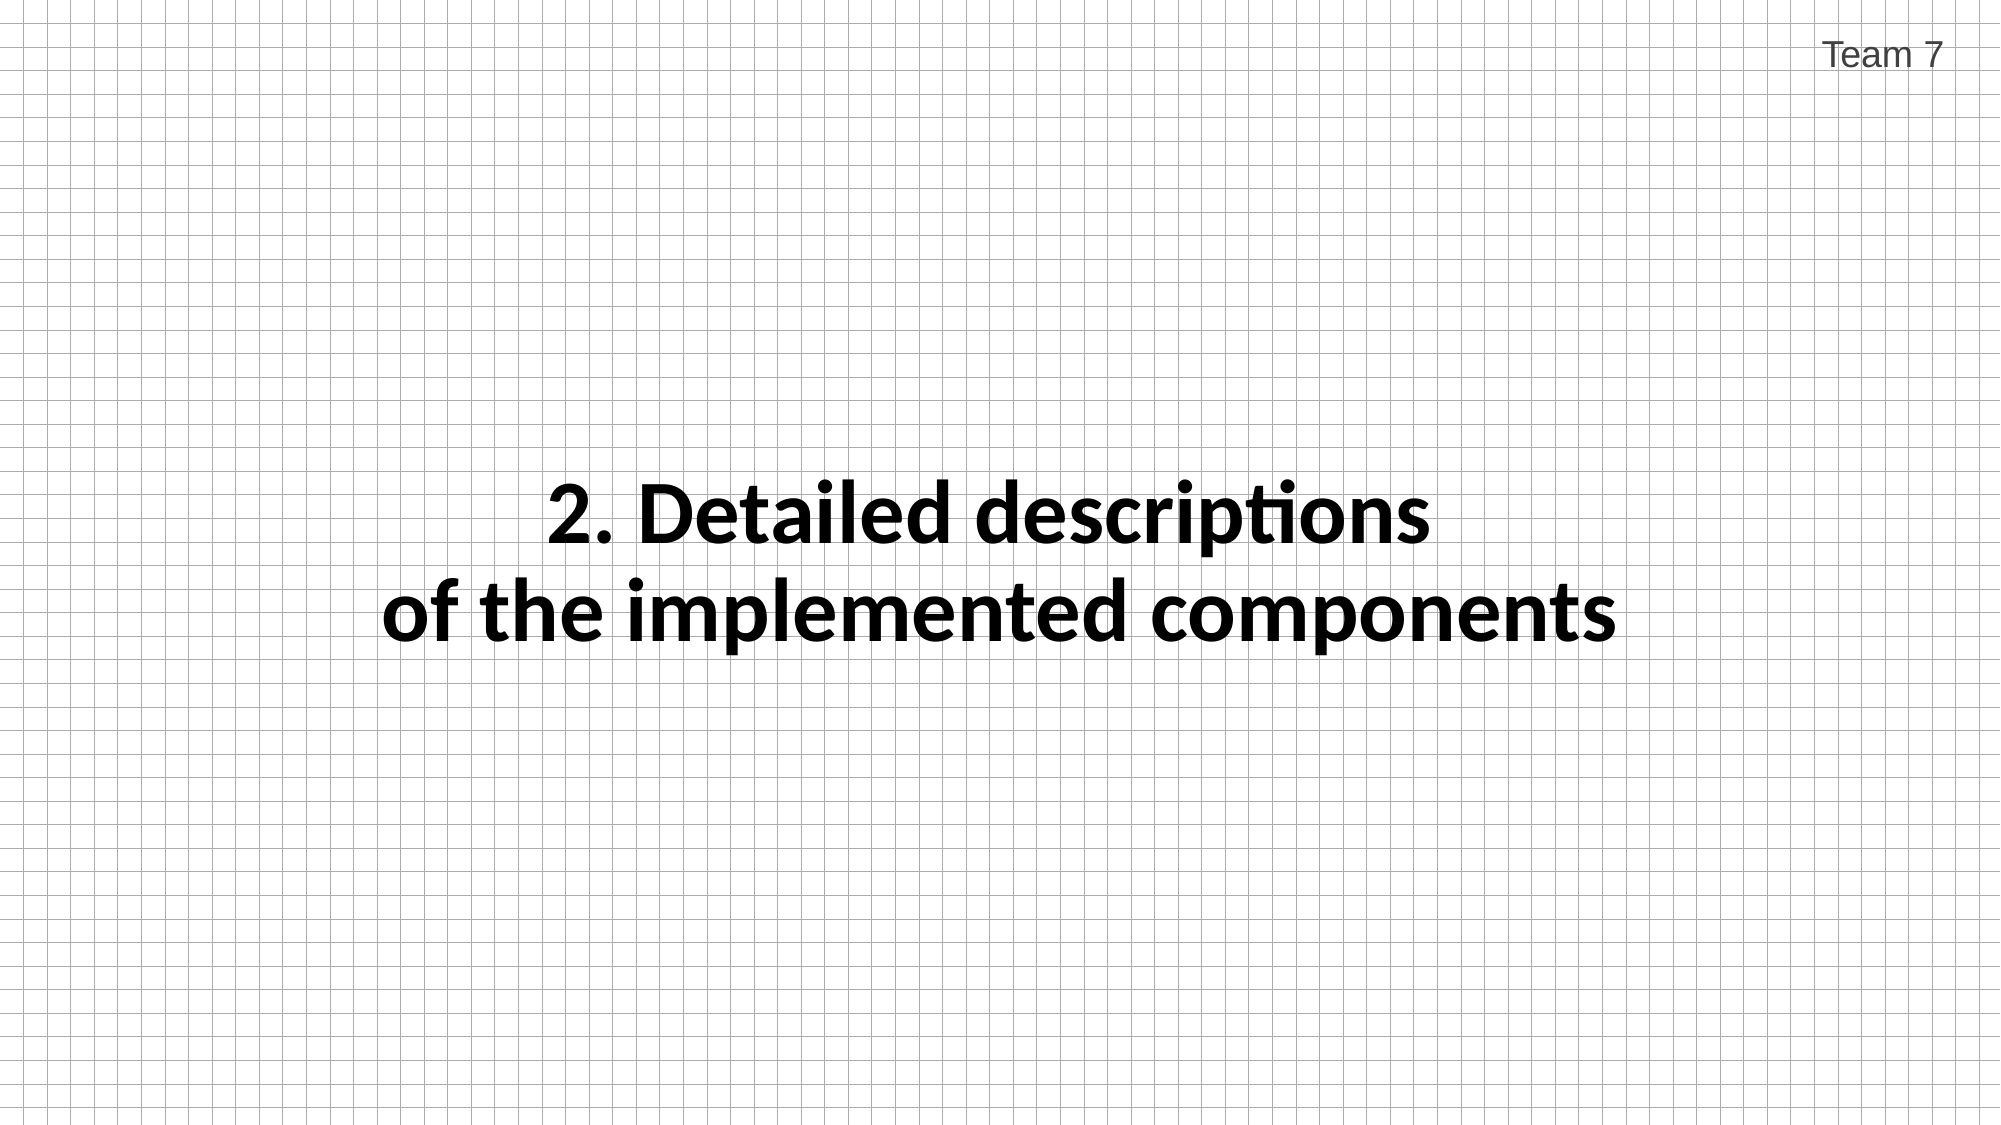

2. Detailed descriptions
of the implemented components